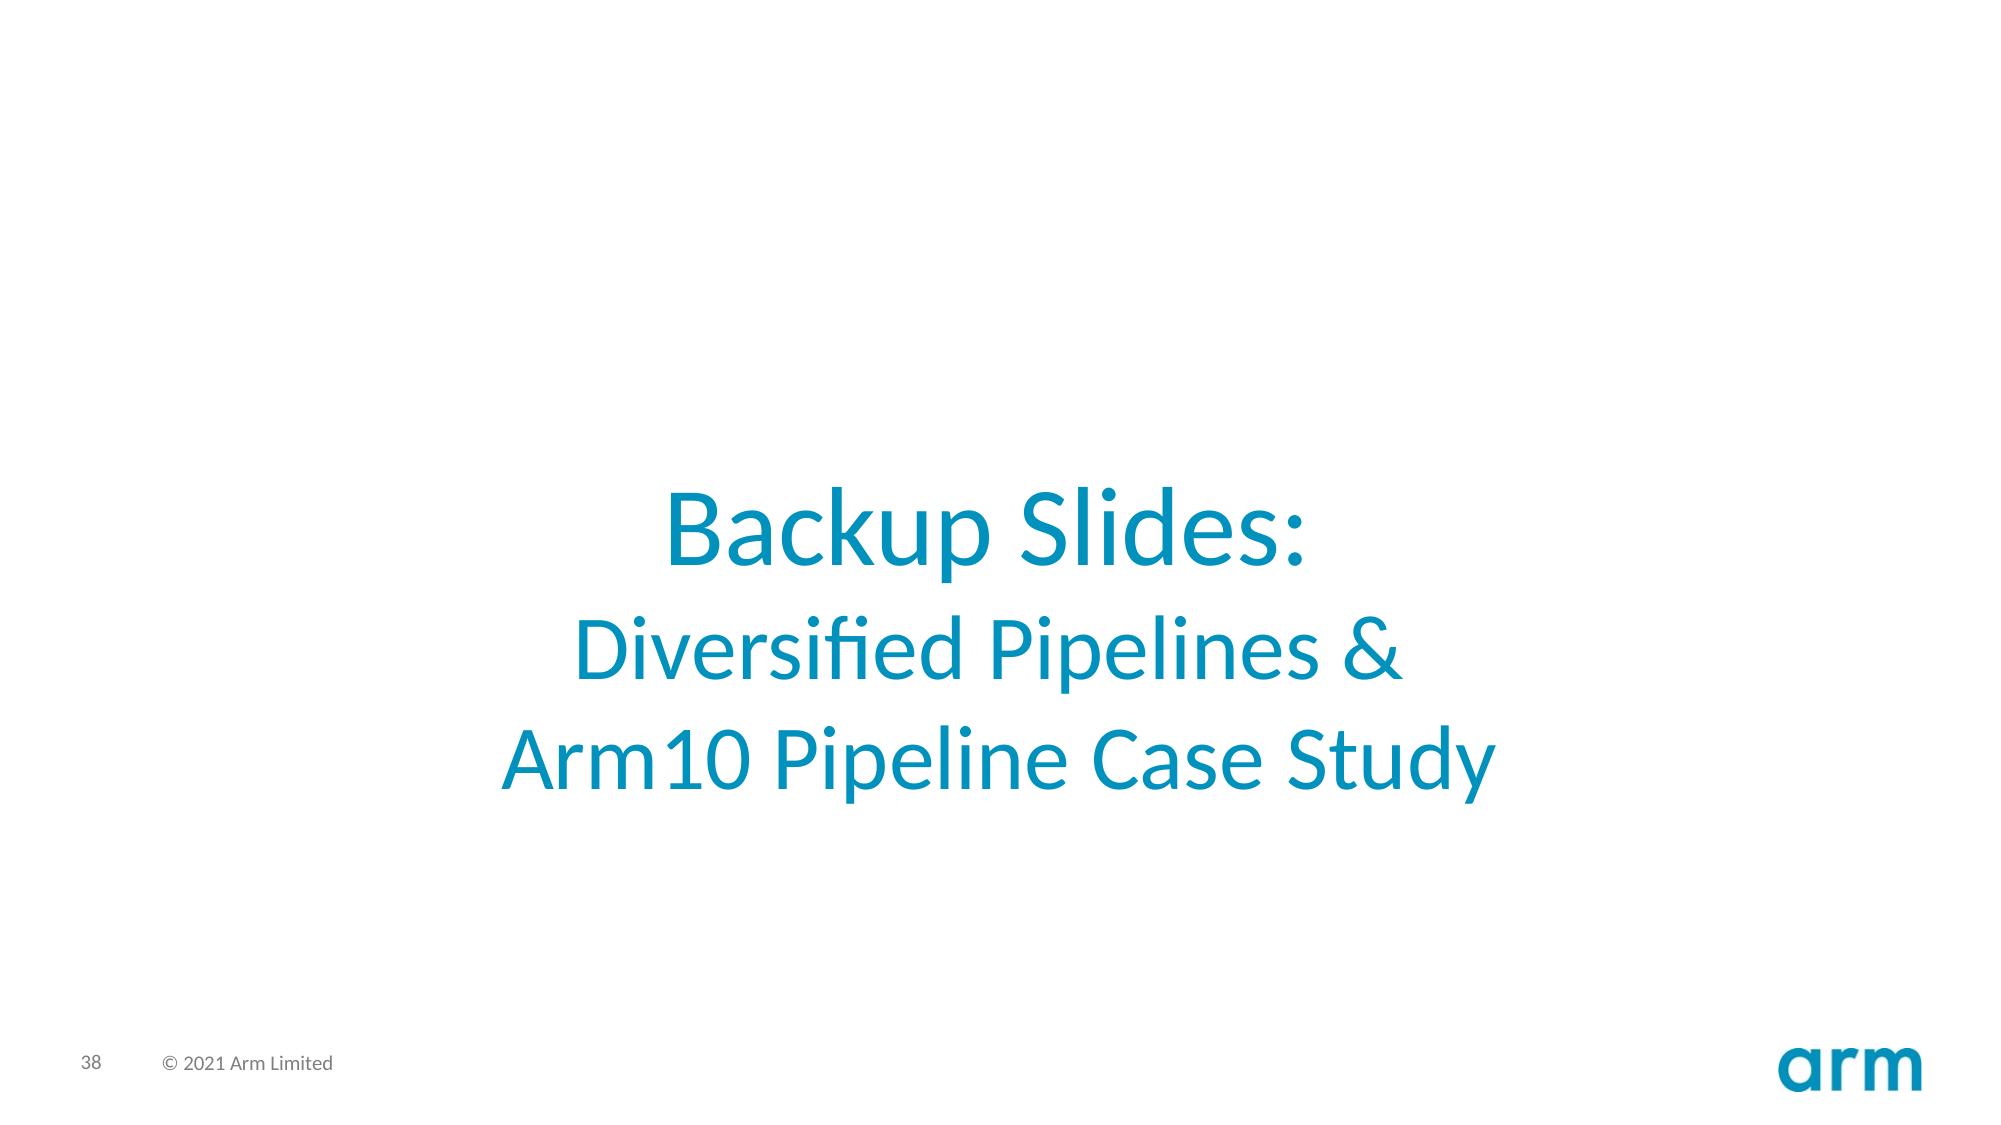

Backup Slides:
Diversified Pipelines &
Arm10 Pipeline Case Study